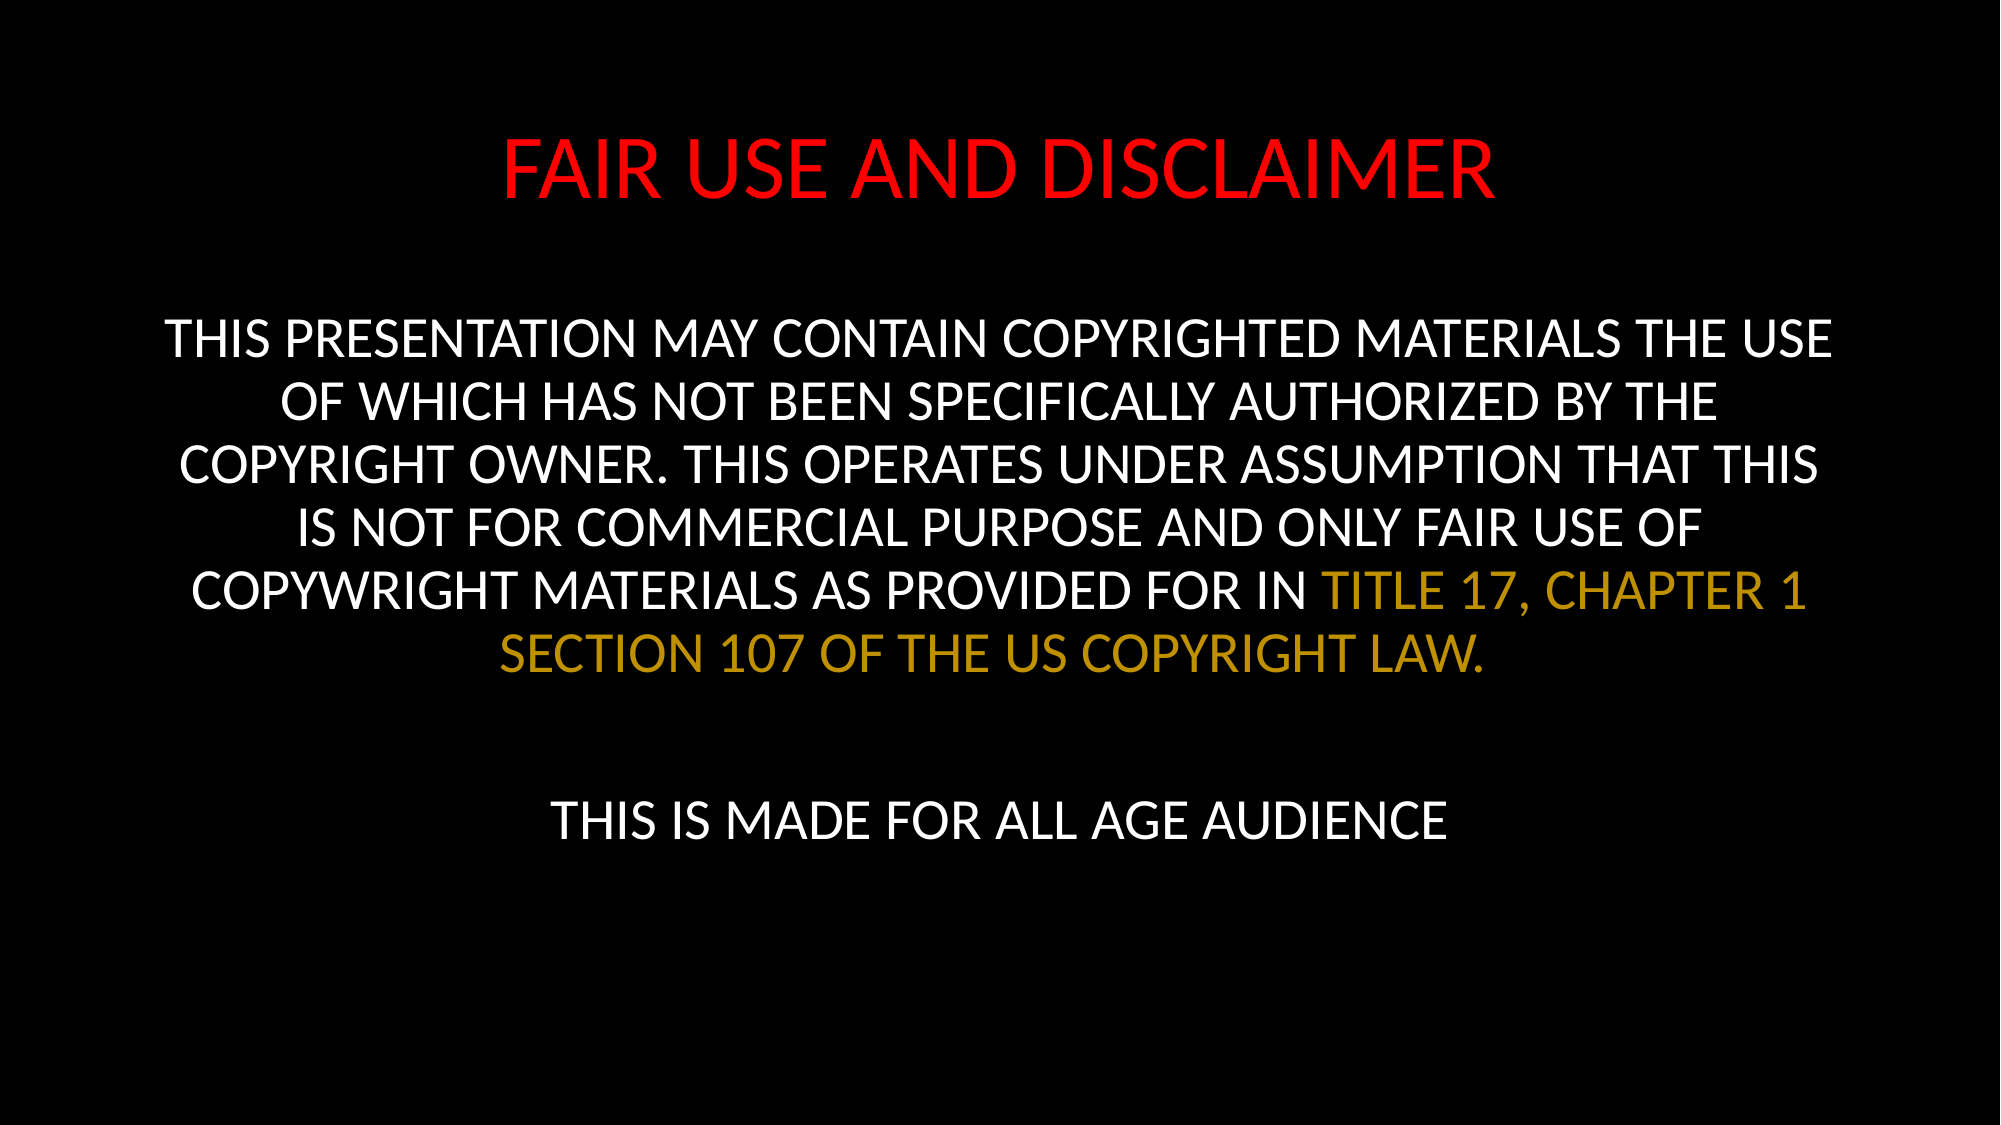

# FAIR USE AND DISCLAIMER
THIS PRESENTATION MAY CONTAIN COPYRIGHTED MATERIALS THE USE OF WHICH HAS NOT BEEN SPECIFICALLY AUTHORIZED BY THE COPYRIGHT OWNER. THIS OPERATES UNDER ASSUMPTION THAT THIS IS NOT FOR COMMERCIAL PURPOSE AND ONLY FAIR USE OF COPYWRIGHT MATERIALS AS PROVIDED FOR IN TITLE 17, CHAPTER 1 SECTION 107 OF THE US COPYRIGHT LAW.

THIS IS MADE FOR ALL AGE AUDIENCE